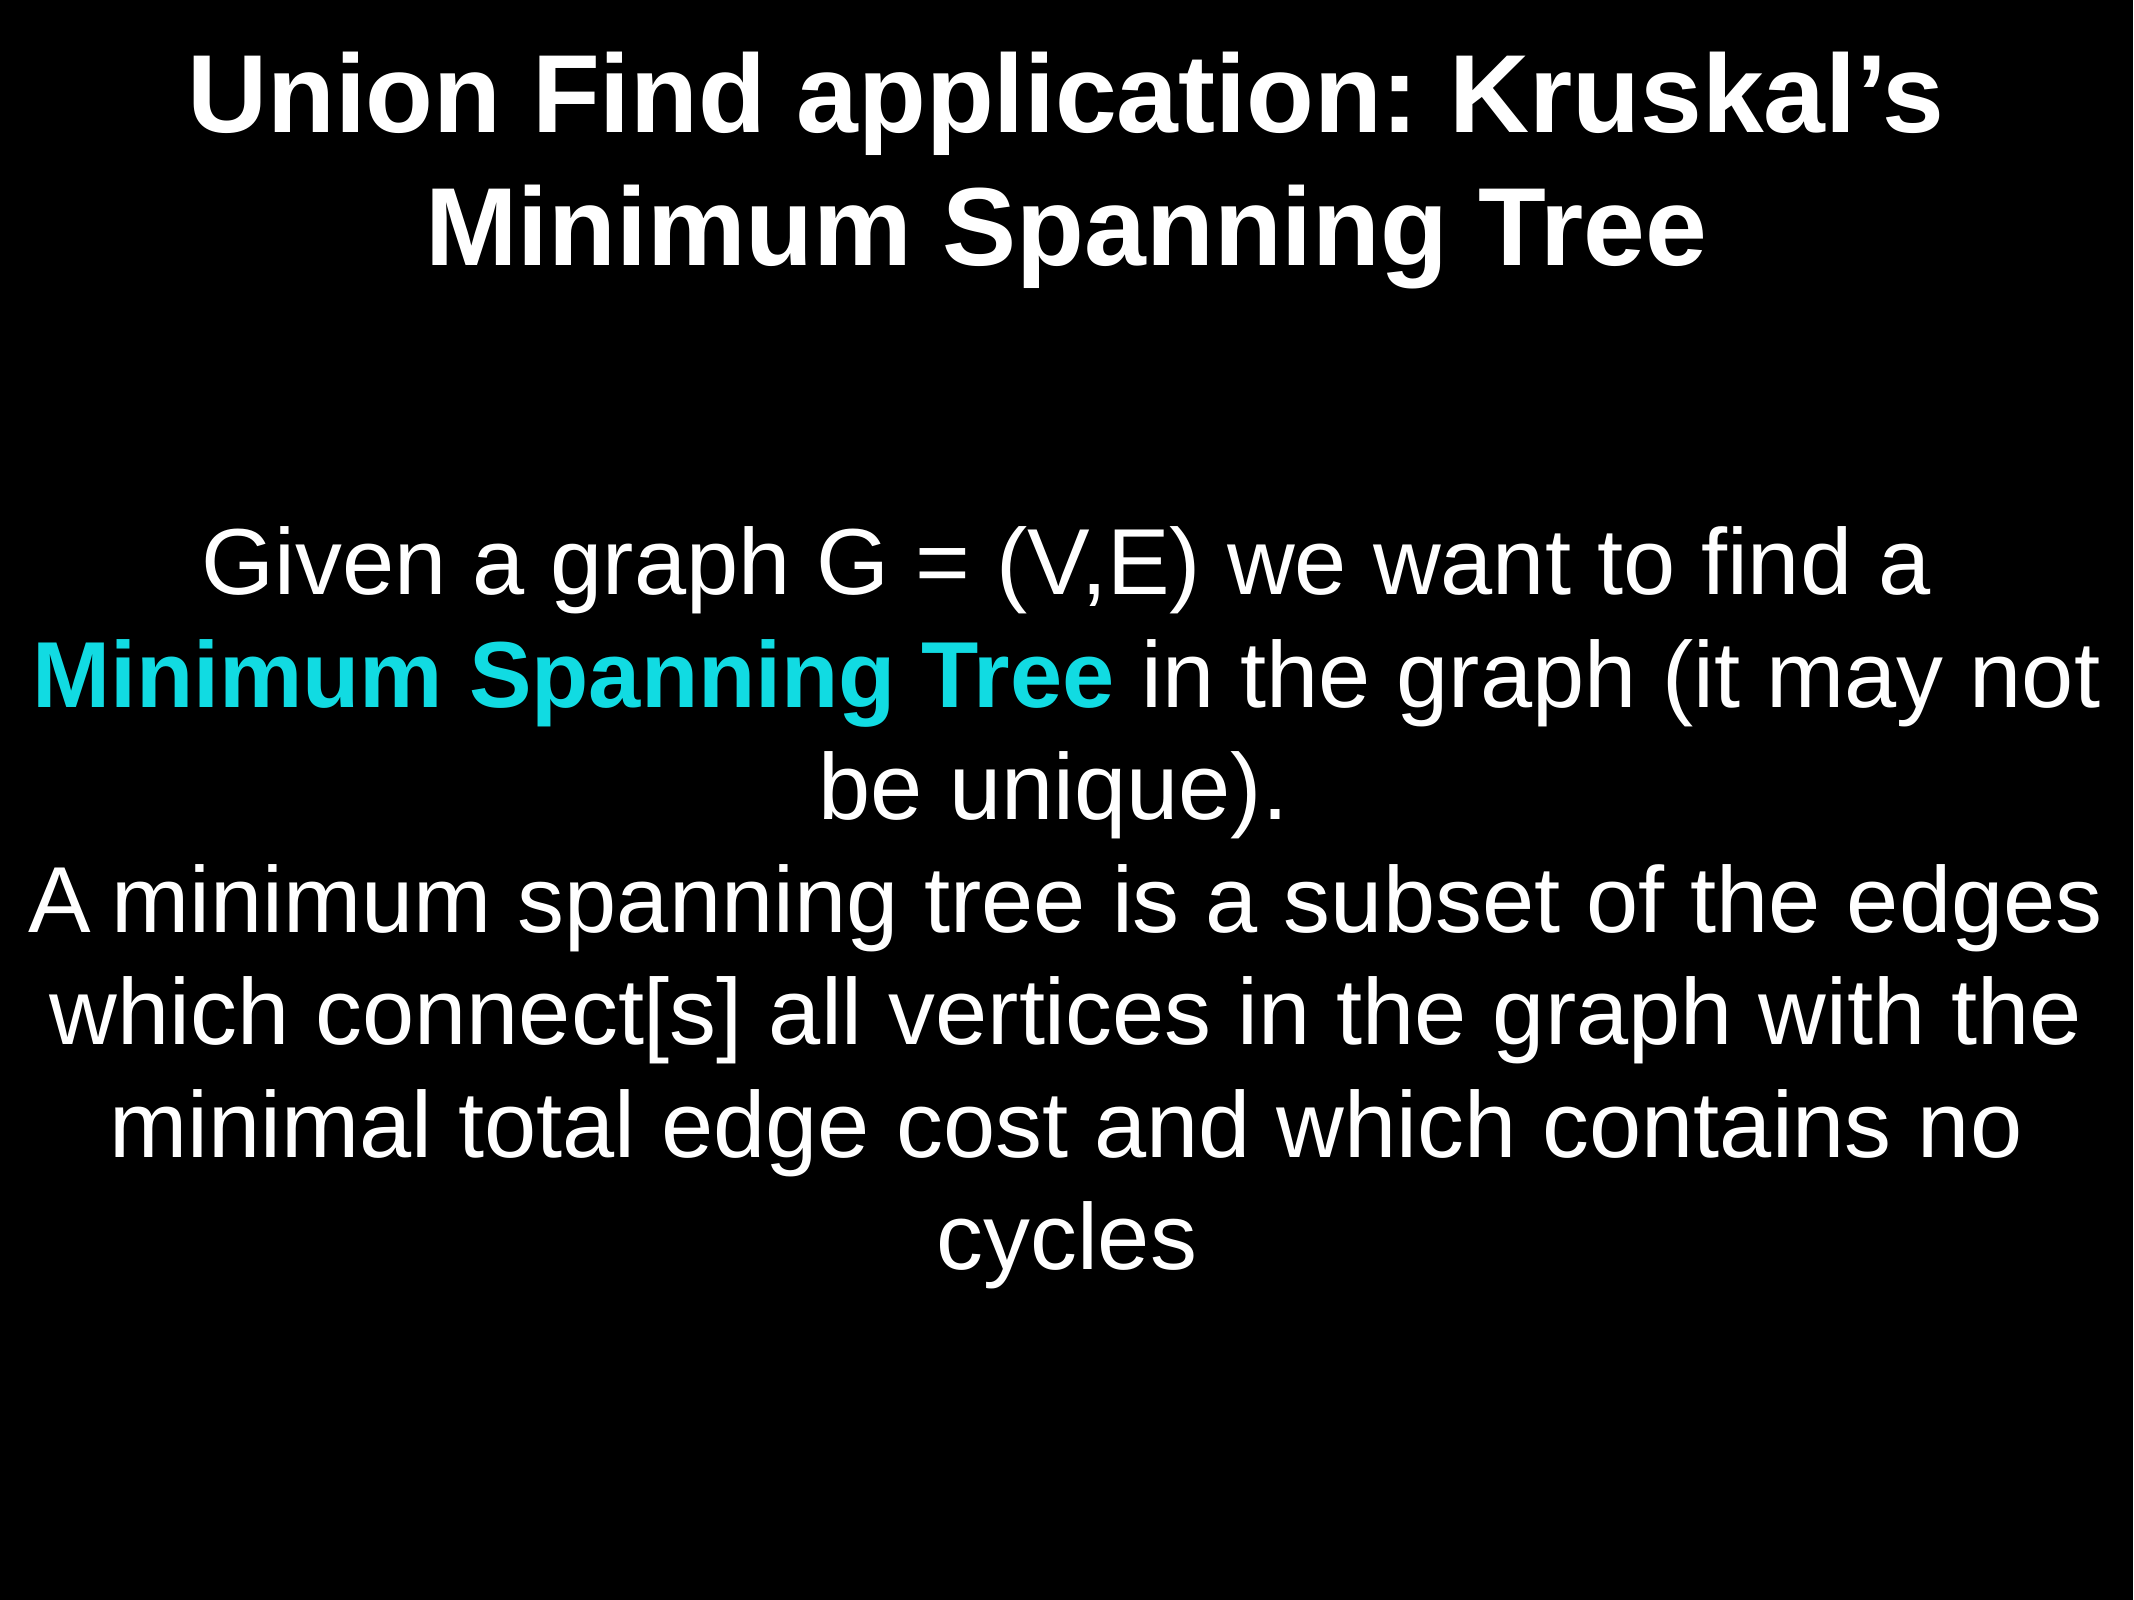

# Union Find application: Kruskal’s Minimum Spanning Tree
Given a graph G = (V,E) we want to find a Minimum Spanning Tree in the graph (it may not be unique).
A minimum spanning tree is a subset of the edges which connect[s] all vertices in the graph with the minimal total edge cost and which contains no cycles